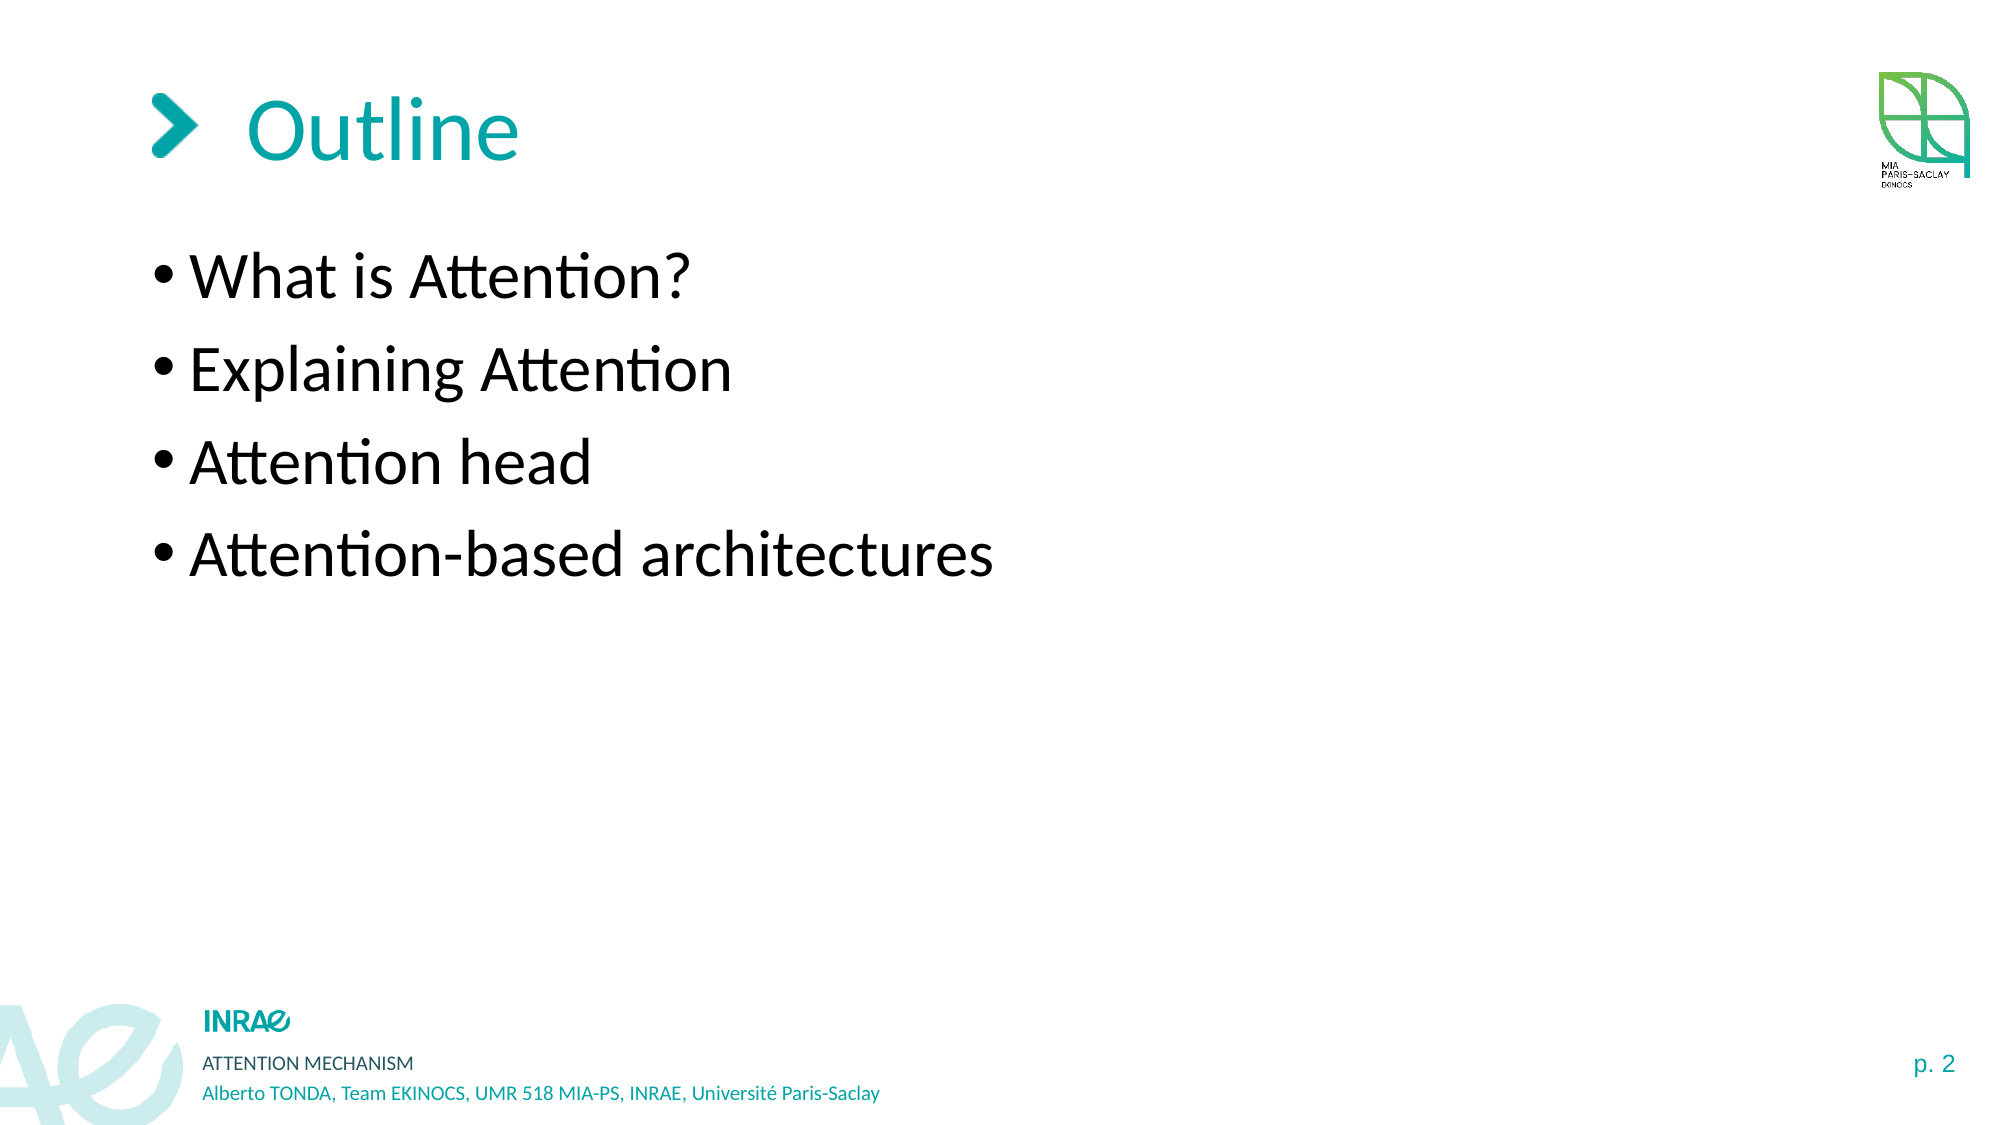

# Outline
What is Attention?
Explaining Attention
Attention head
Attention-based architectures